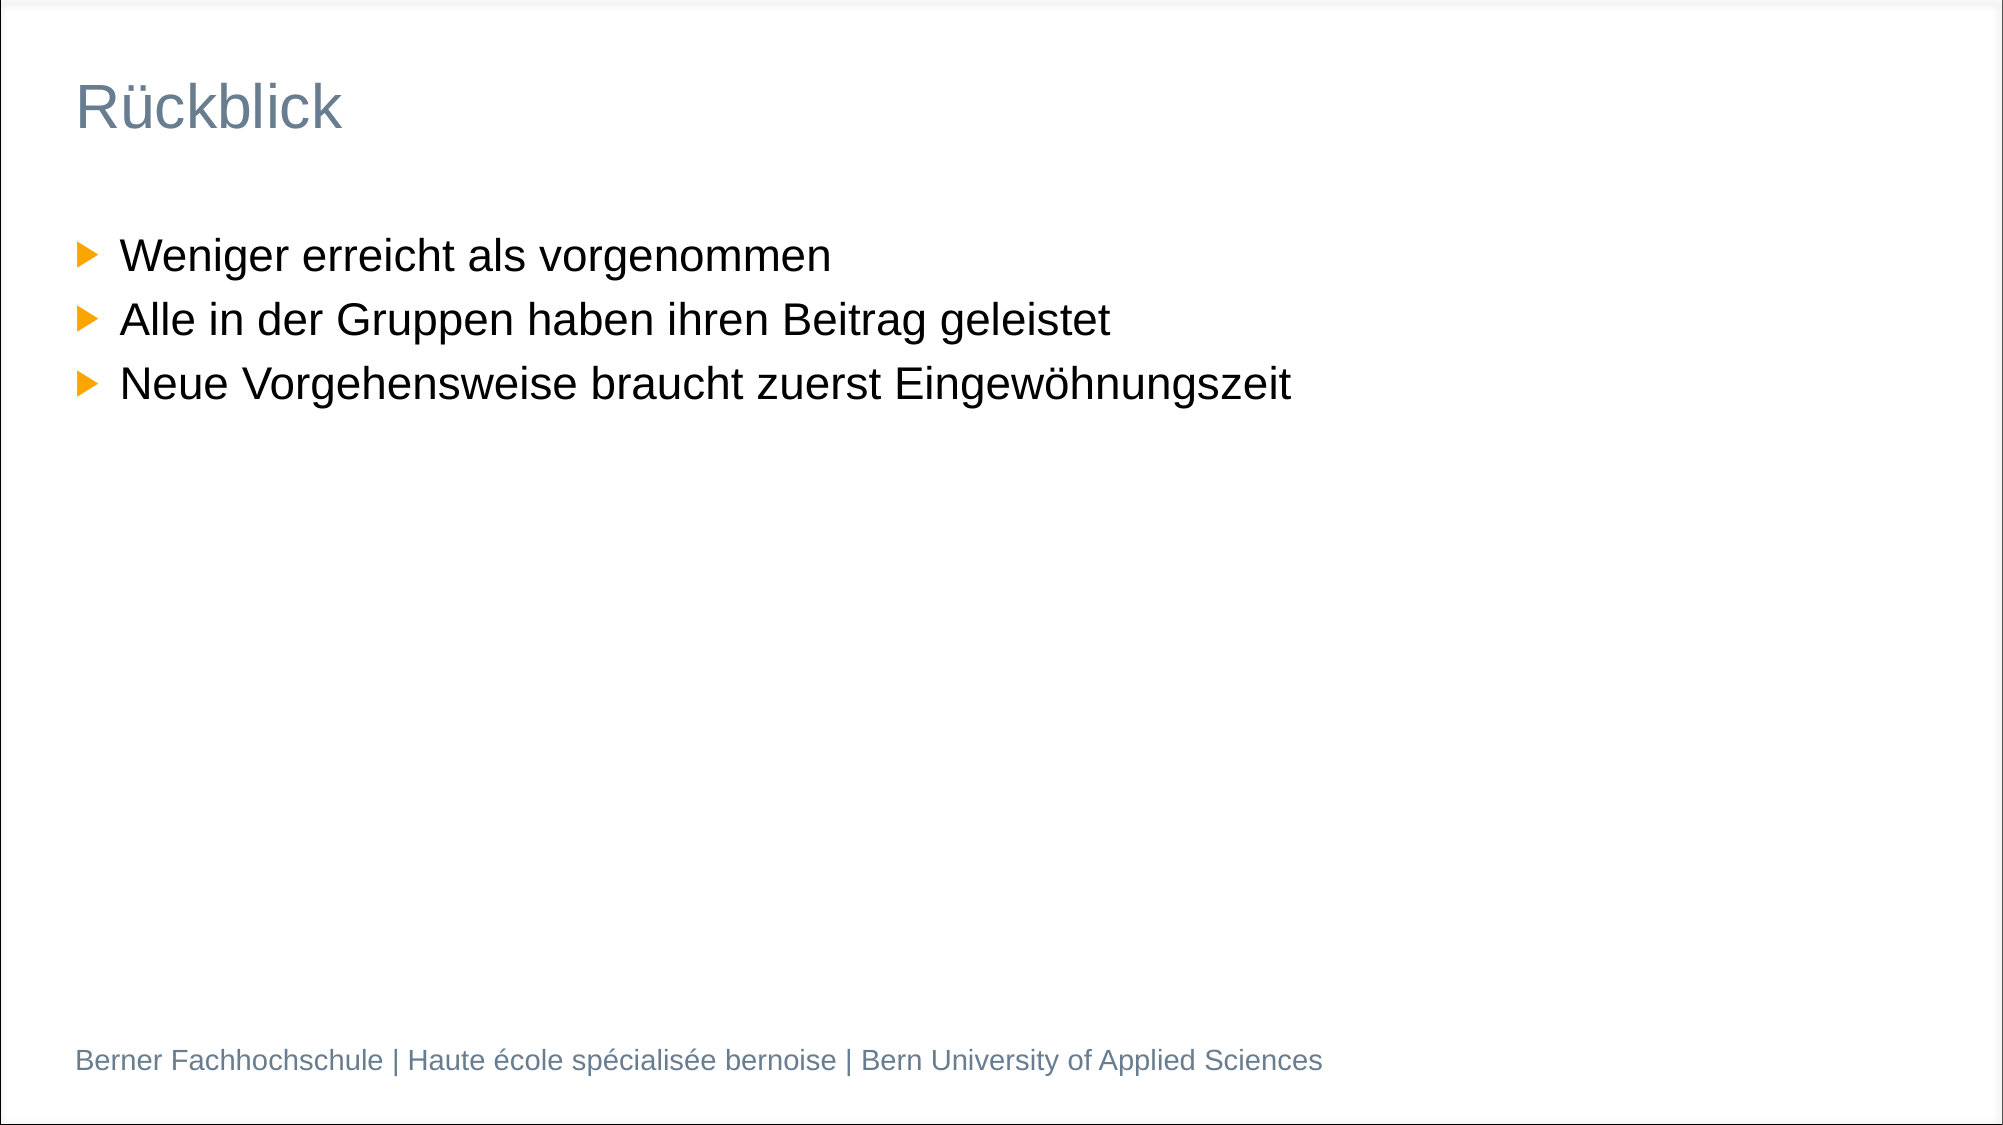

# Rückblick
Weniger erreicht als vorgenommen
Alle in der Gruppen haben ihren Beitrag geleistet
Neue Vorgehensweise braucht zuerst Eingewöhnungszeit